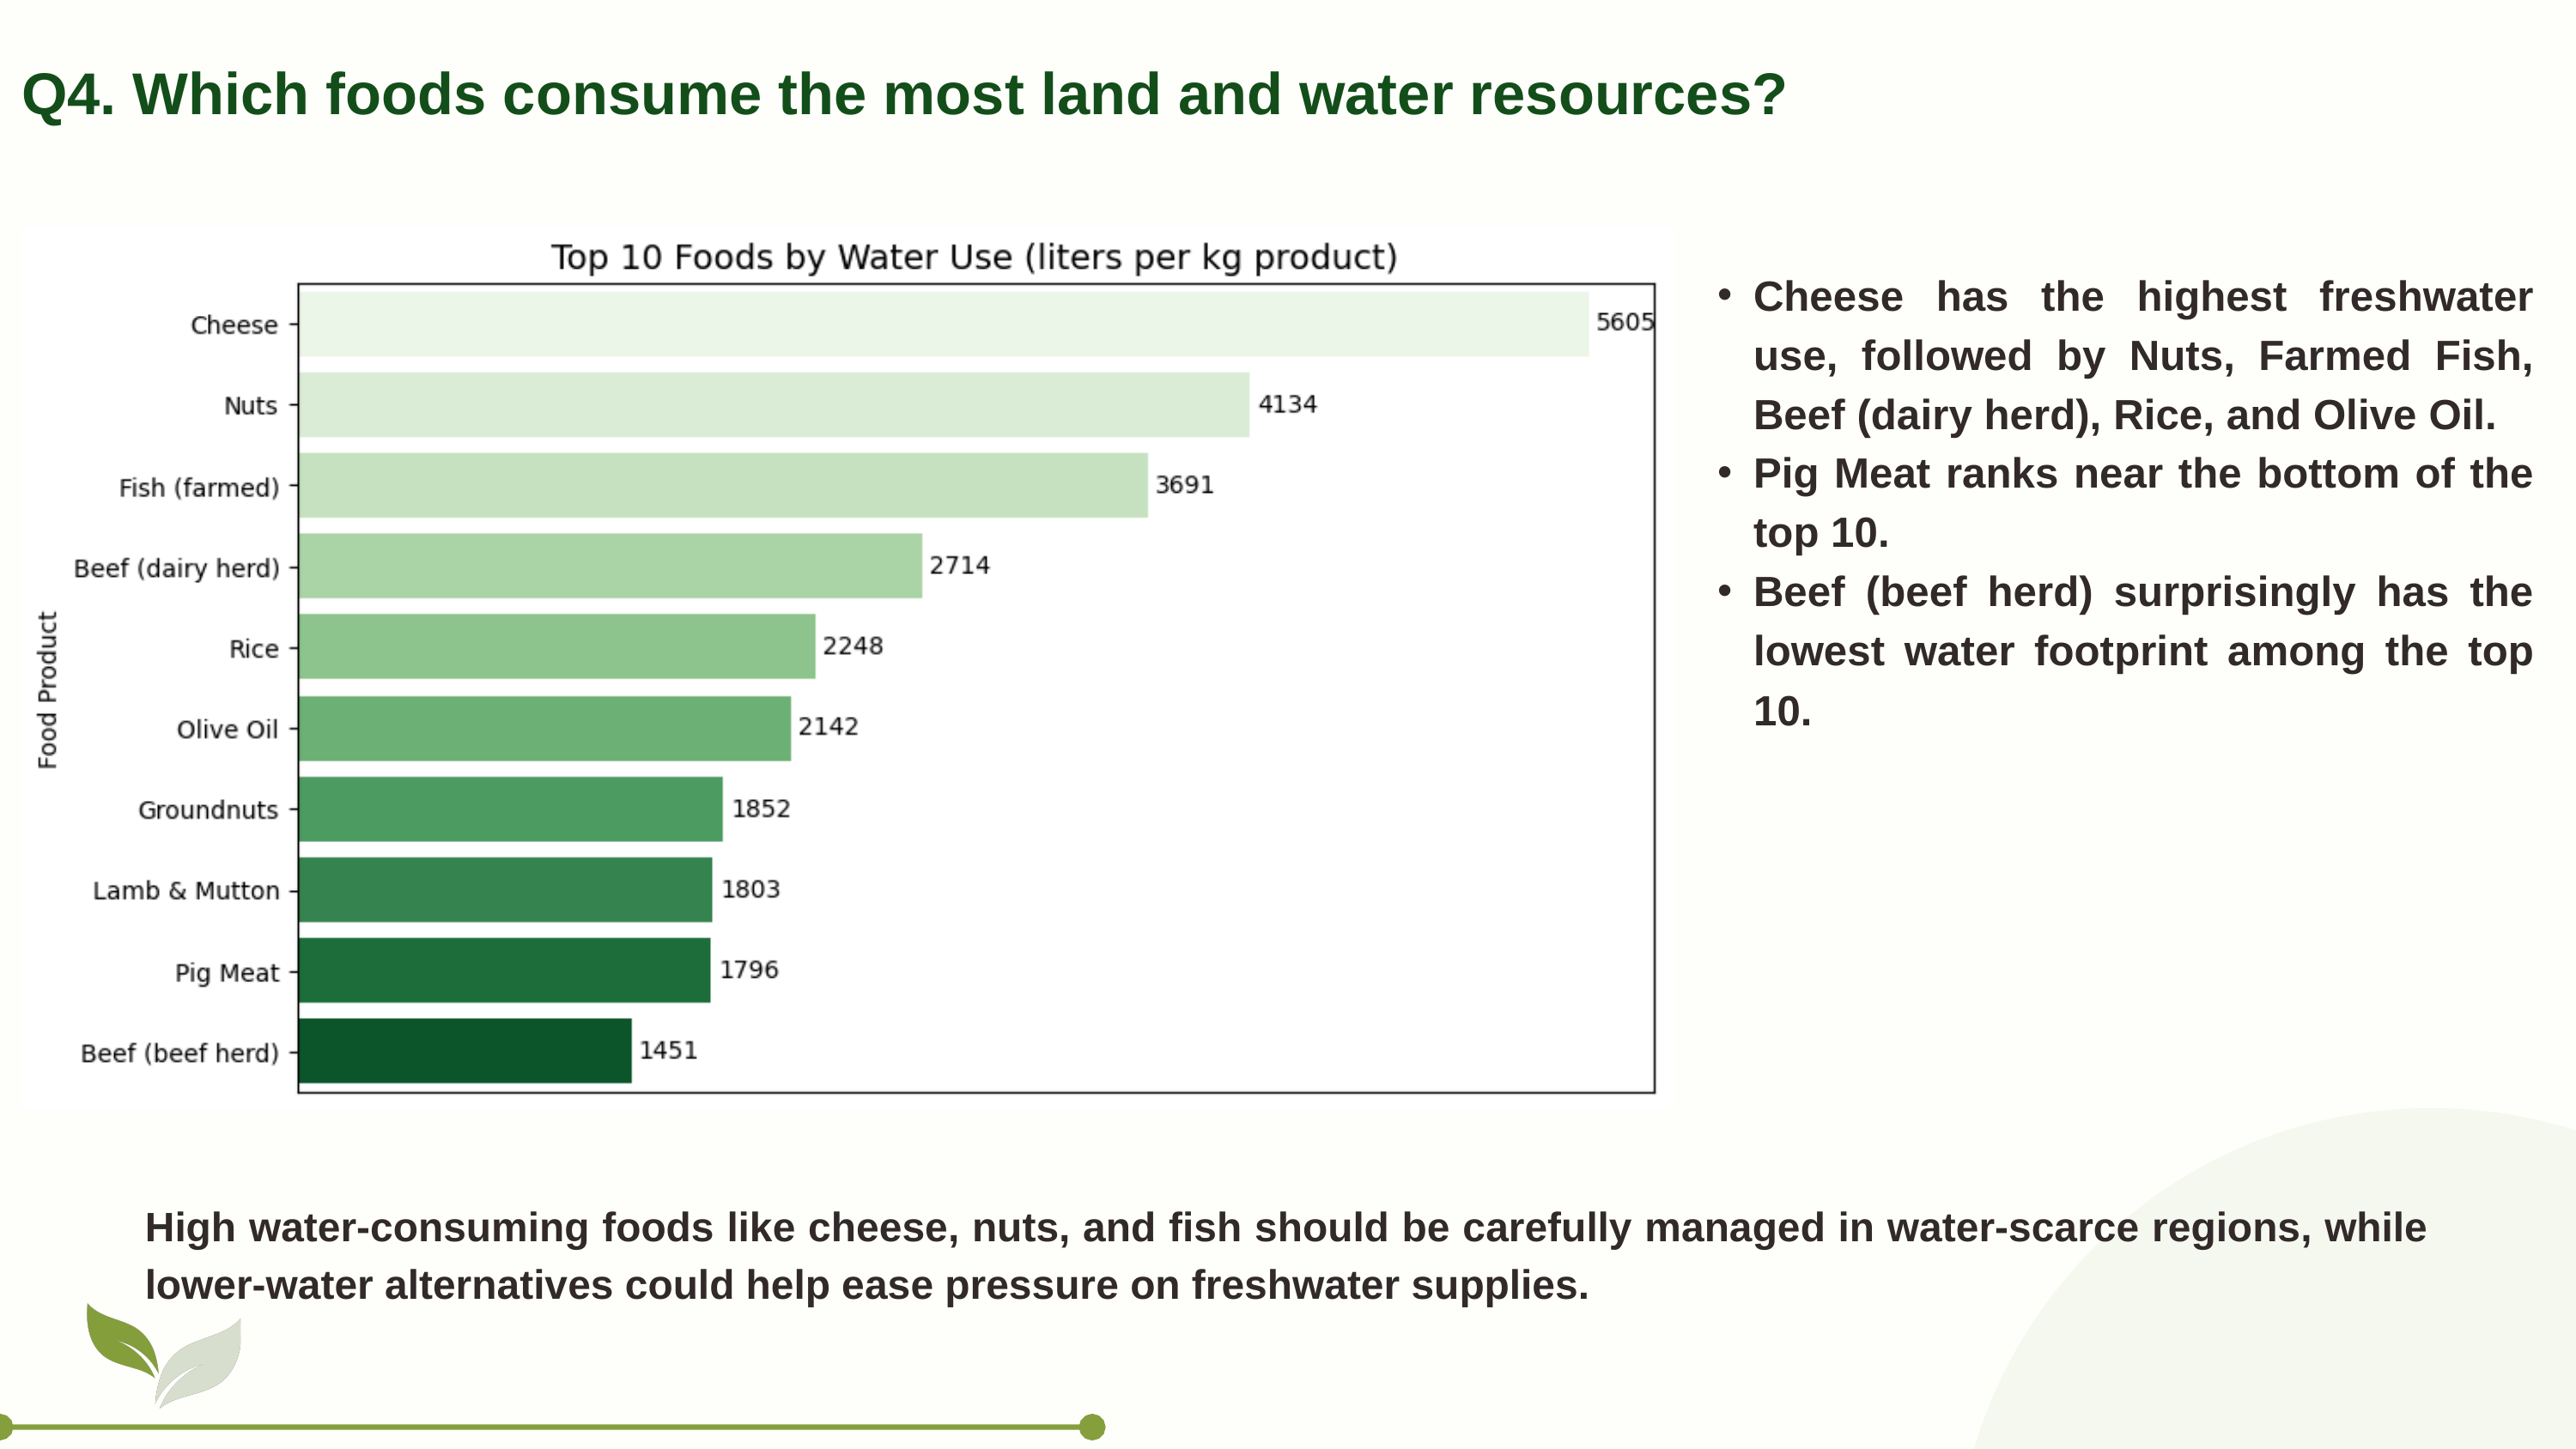

Q4. Which foods consume the most land and water resources?

Cheese has the highest freshwater use, followed by Nuts, Farmed Fish, Beef (dairy herd), Rice, and Olive Oil.
Pig Meat ranks near the bottom of the top 10.
Beef (beef herd) surprisingly has the lowest water footprint among the top 10.

High water-consuming foods like cheese, nuts, and fish should be carefully managed in water-scarce regions, while lower-water alternatives could help ease pressure on freshwater supplies.